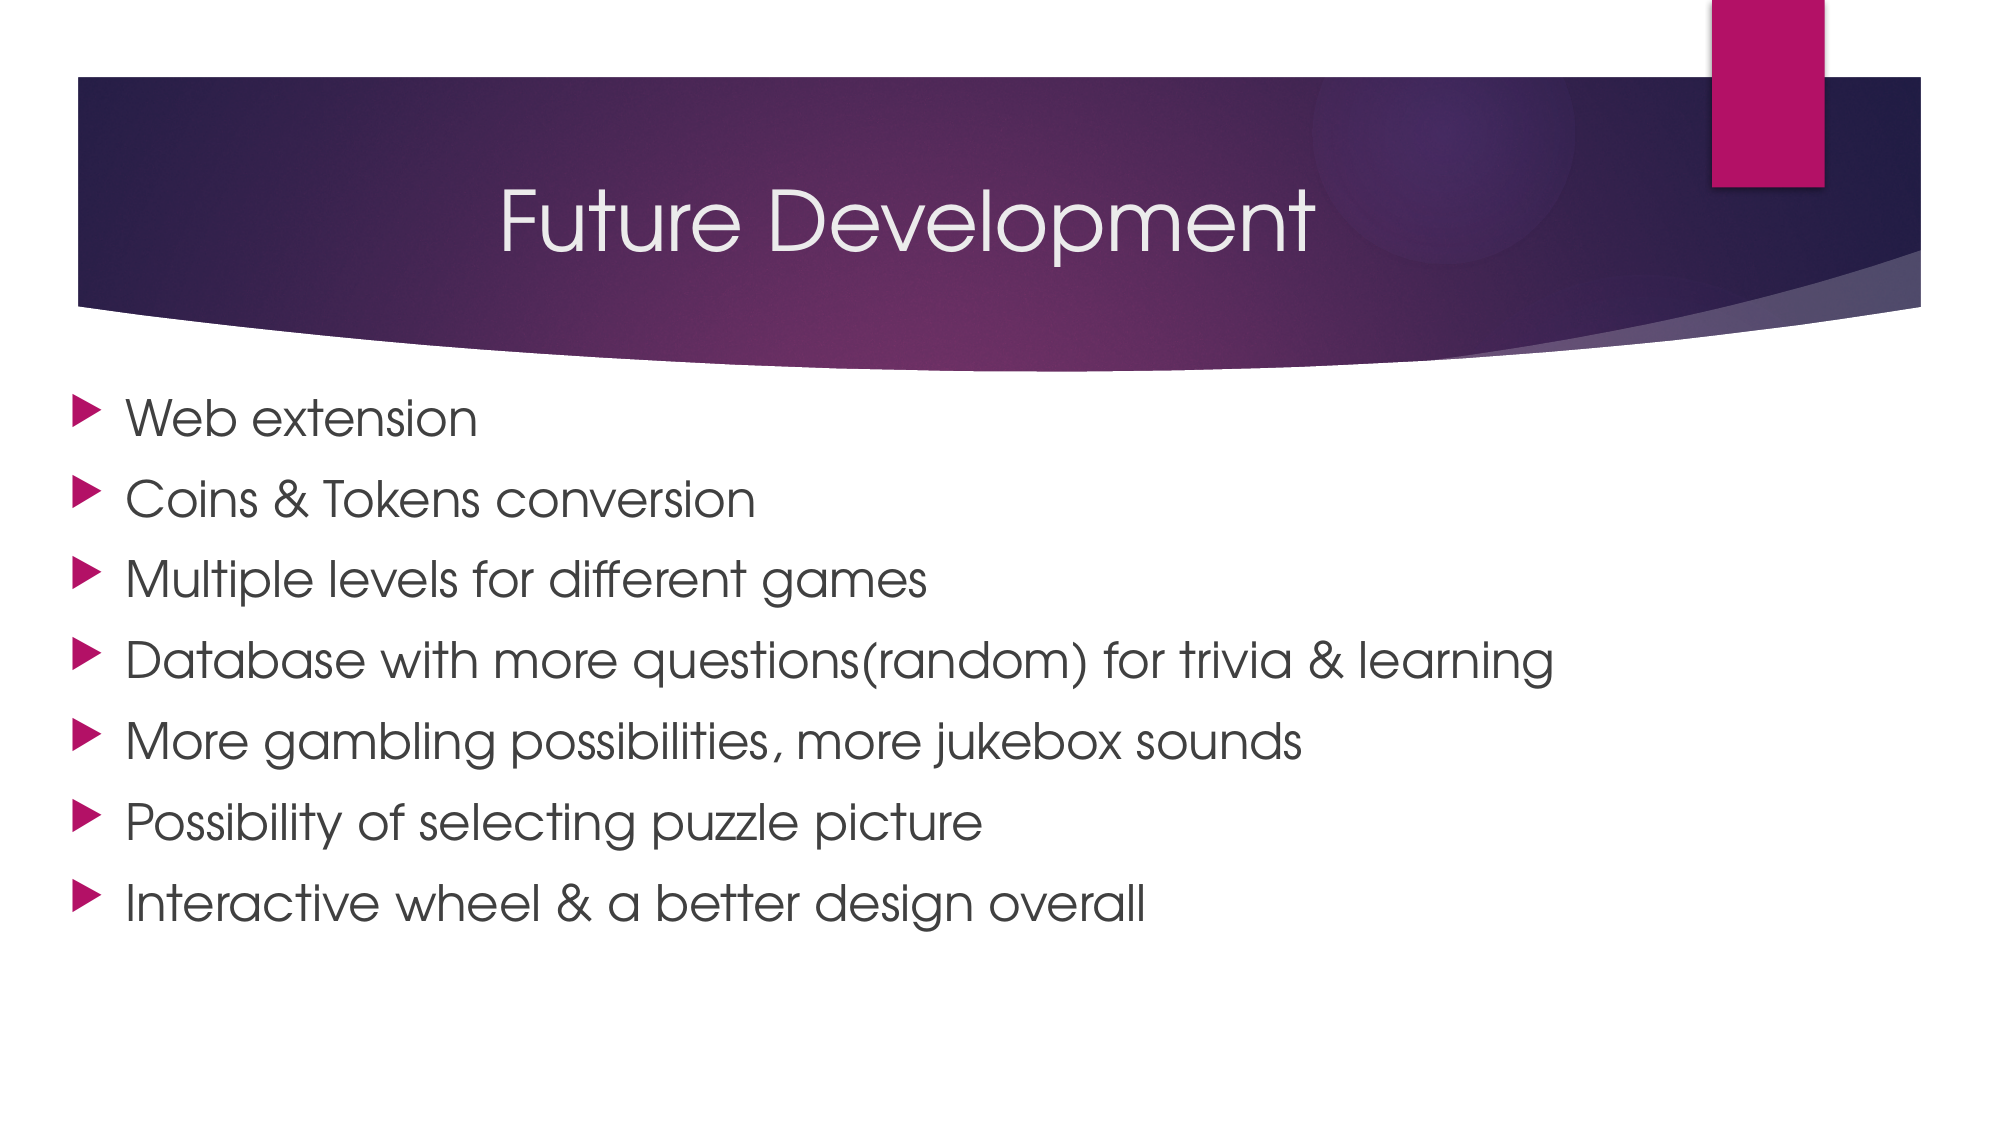

# Future Development
Web extension
Coins & Tokens conversion
Multiple levels for different games
Database with more questions(random) for trivia & learning
More gambling possibilities, more jukebox sounds
Possibility of selecting puzzle picture
Interactive wheel & a better design overall